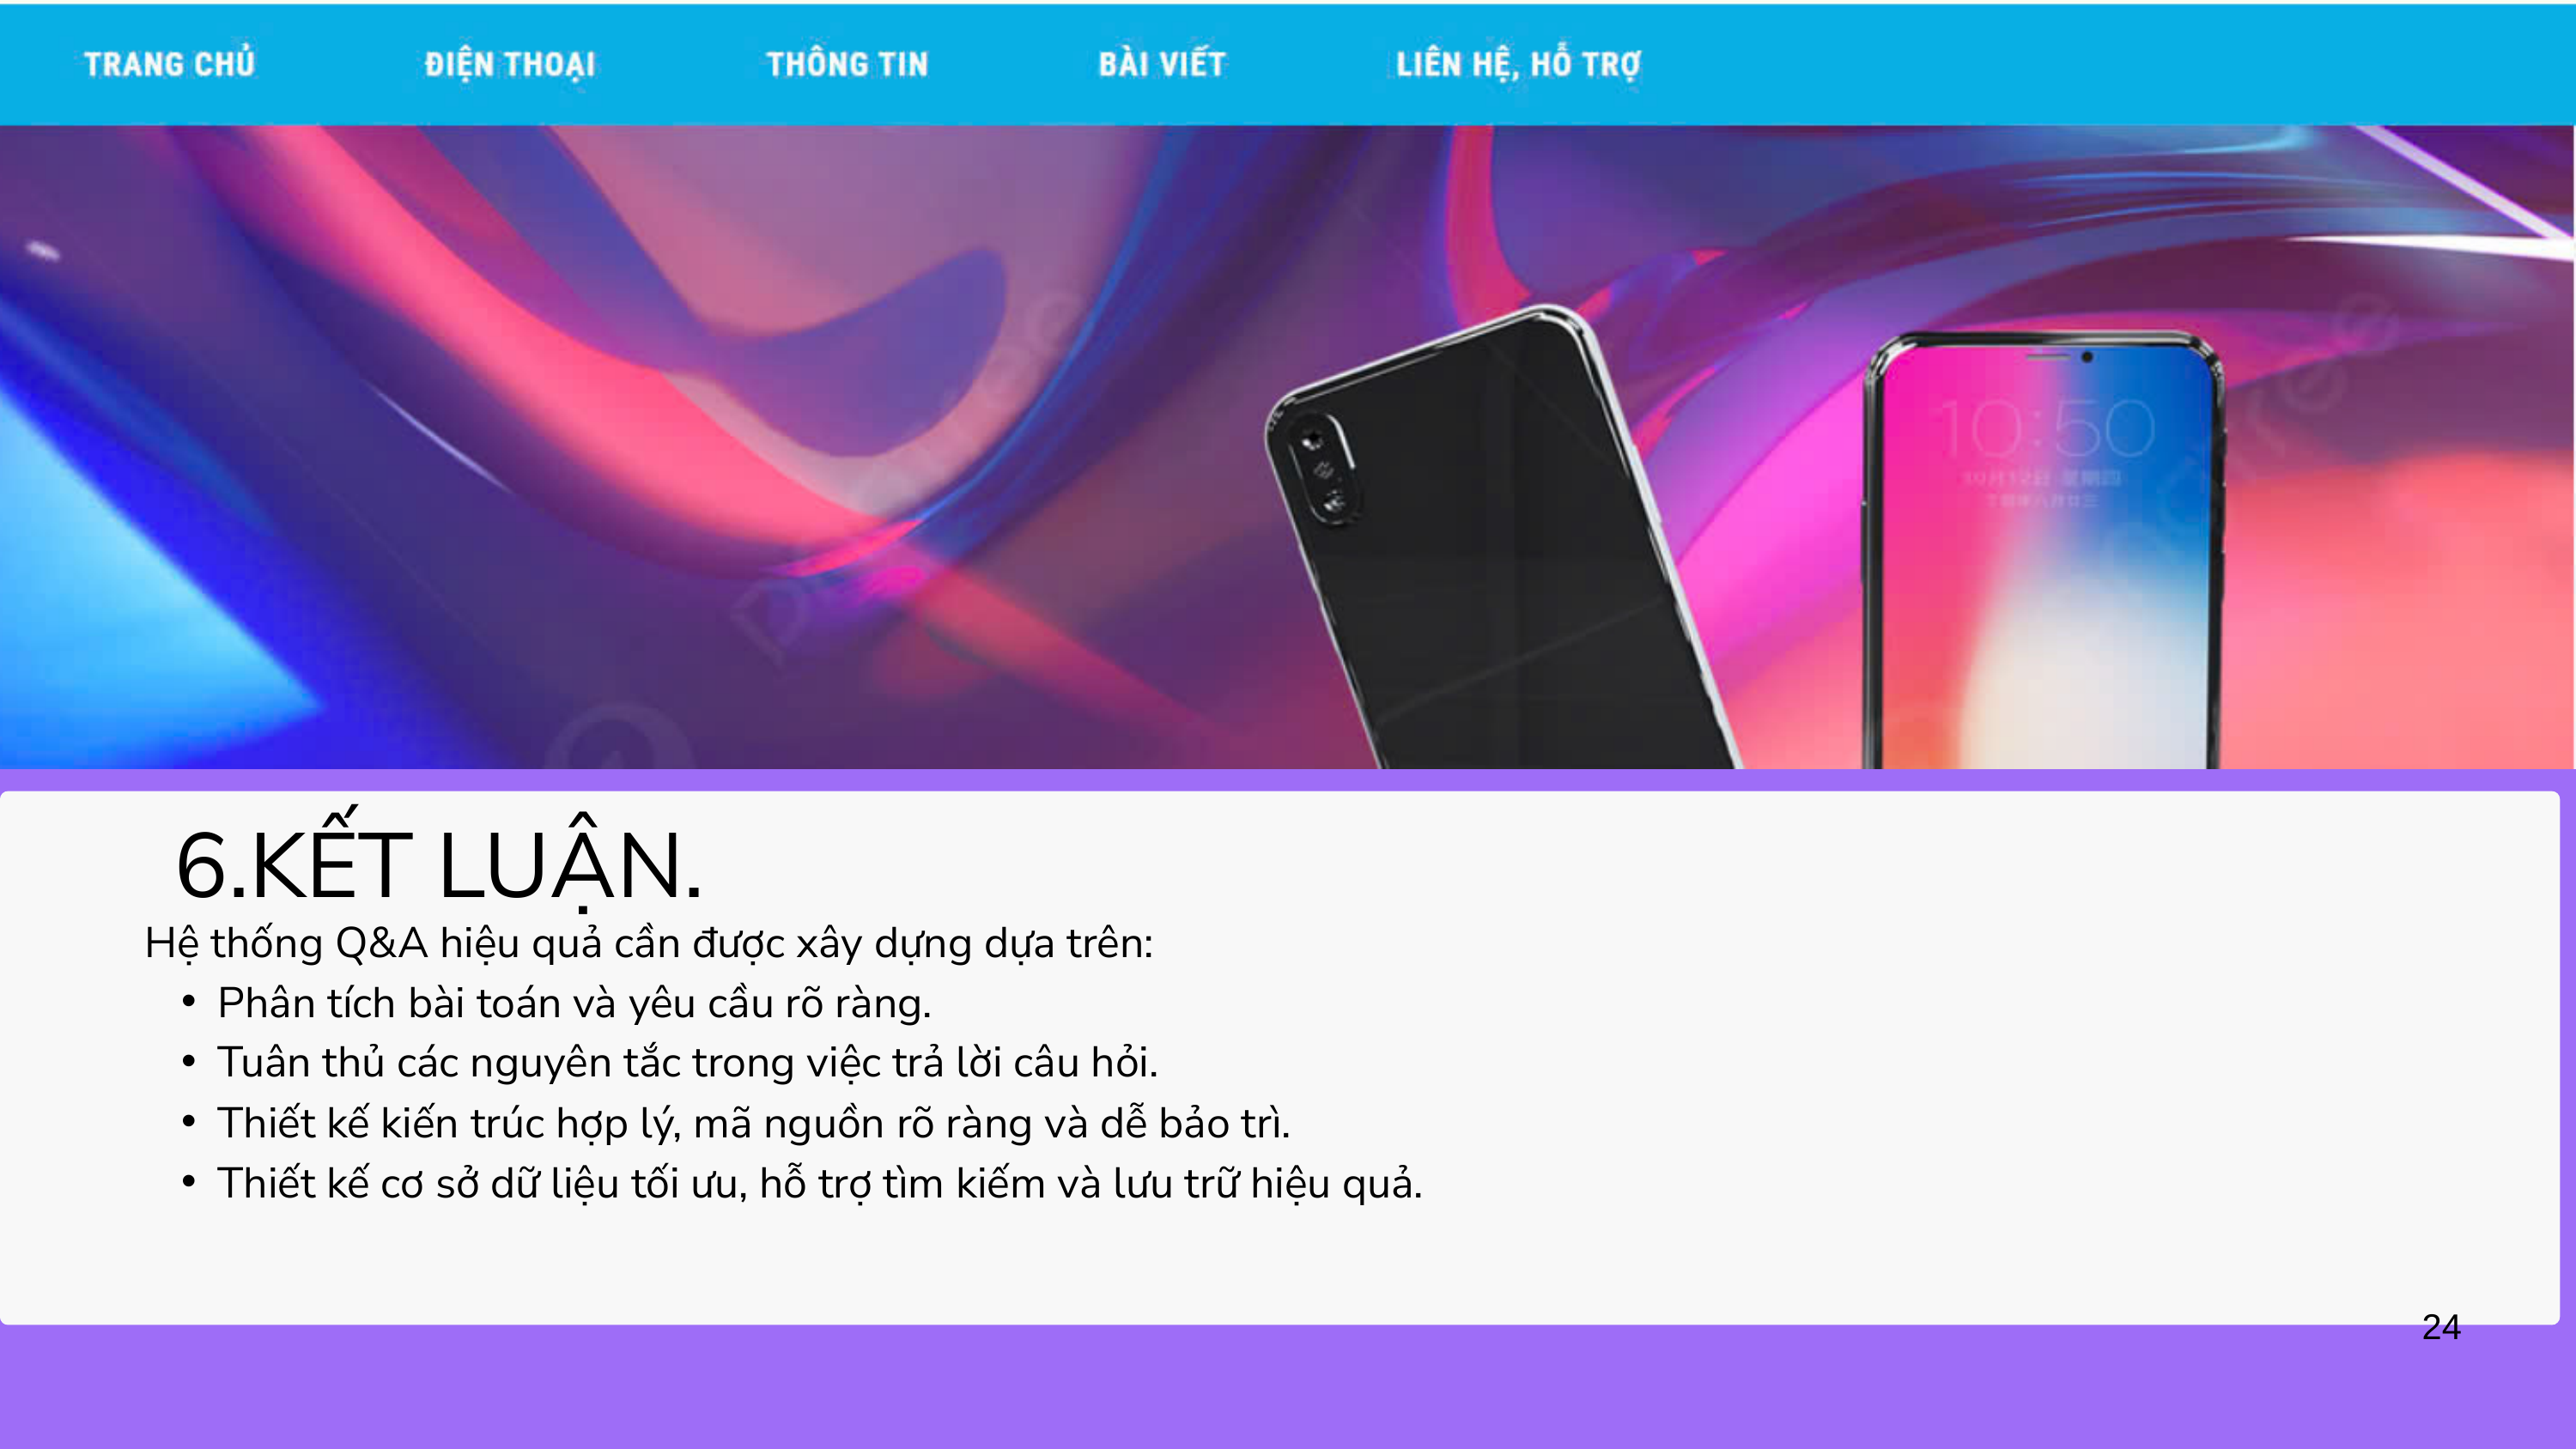

6.KẾT LUẬN.

Hệ thống Q&A hiệu quả cần được xây dựng dựa trên:
Phân tích bài toán và yêu cầu rõ ràng.
Tuân thủ các nguyên tắc trong việc trả lời câu hỏi.
Thiết kế kiến trúc hợp lý, mã nguồn rõ ràng và dễ bảo trì.
Thiết kế cơ sở dữ liệu tối ưu, hỗ trợ tìm kiếm và lưu trữ hiệu quả.

24